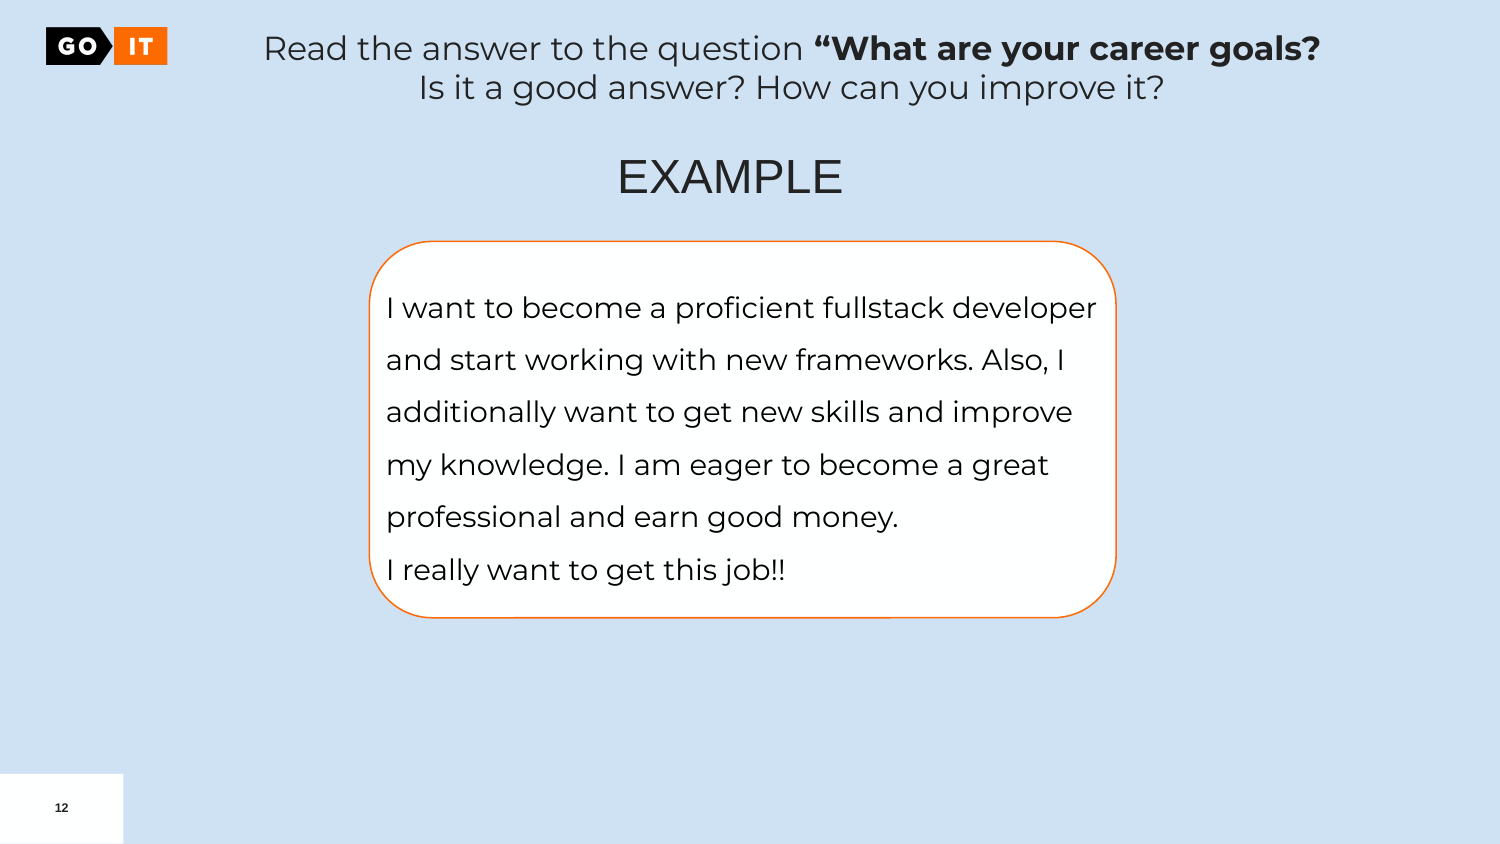

Read the answer to the question “What are your career goals?
Is it a good answer? How can you improve it?
EXAMPLE

I want to become a proficient fullstack developer and start working with new frameworks. Also, I additionally want to get new skills and improve my knowledge. I am eager to become a great professional and earn good money.
I really want to get this job!!